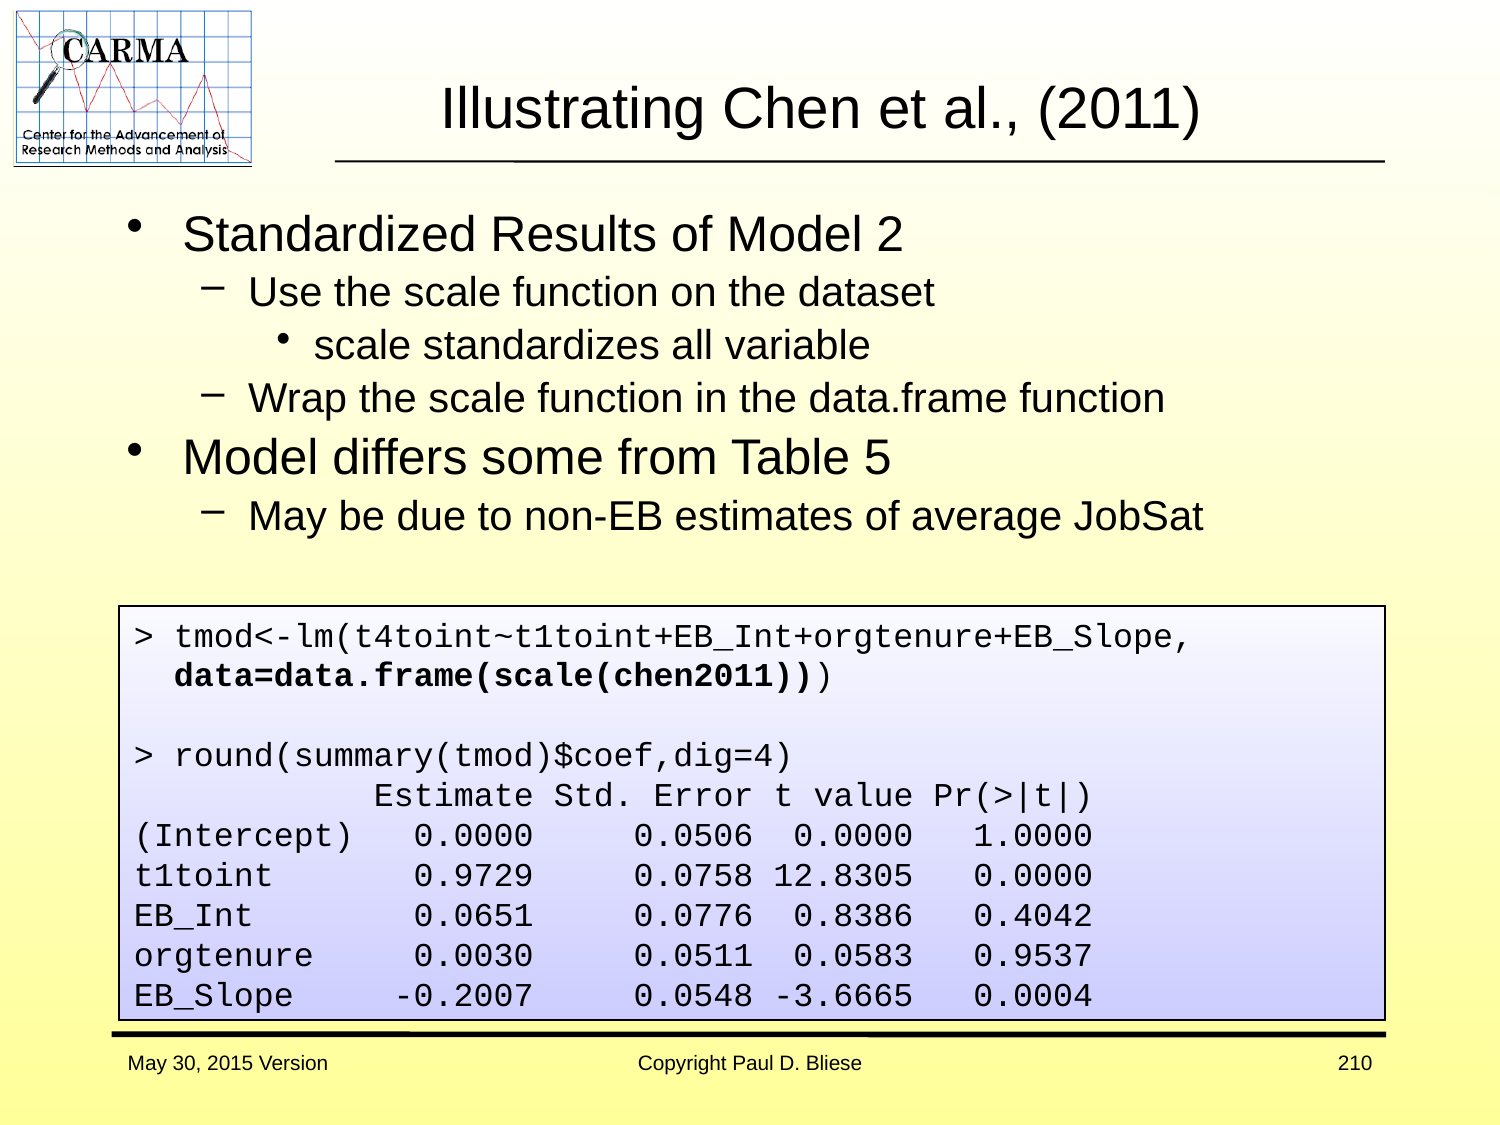

# Illustrating Chen et al., (2011)
Standardized Results of Model 2
Use the scale function on the dataset
scale standardizes all variable
Wrap the scale function in the data.frame function
Model differs some from Table 5
May be due to non-EB estimates of average JobSat

> tmod<-lm(t4toint~t1toint+EB_Int+orgtenure+EB_Slope,
  data=data.frame(scale(chen2011)))

> round(summary(tmod)$coef,dig=4)
            Estimate Std. Error t value Pr(>|t|)
(Intercept)   0.0000     0.0506  0.0000   1.0000
t1toint       0.9729     0.0758 12.8305   0.0000
EB_Int        0.0651     0.0776  0.8386   0.4042
orgtenure     0.0030     0.0511  0.0583   0.9537
EB_Slope     -0.2007     0.0548 -3.6665   0.0004
May 30, 2015 Version
Copyright Paul D. Bliese
210